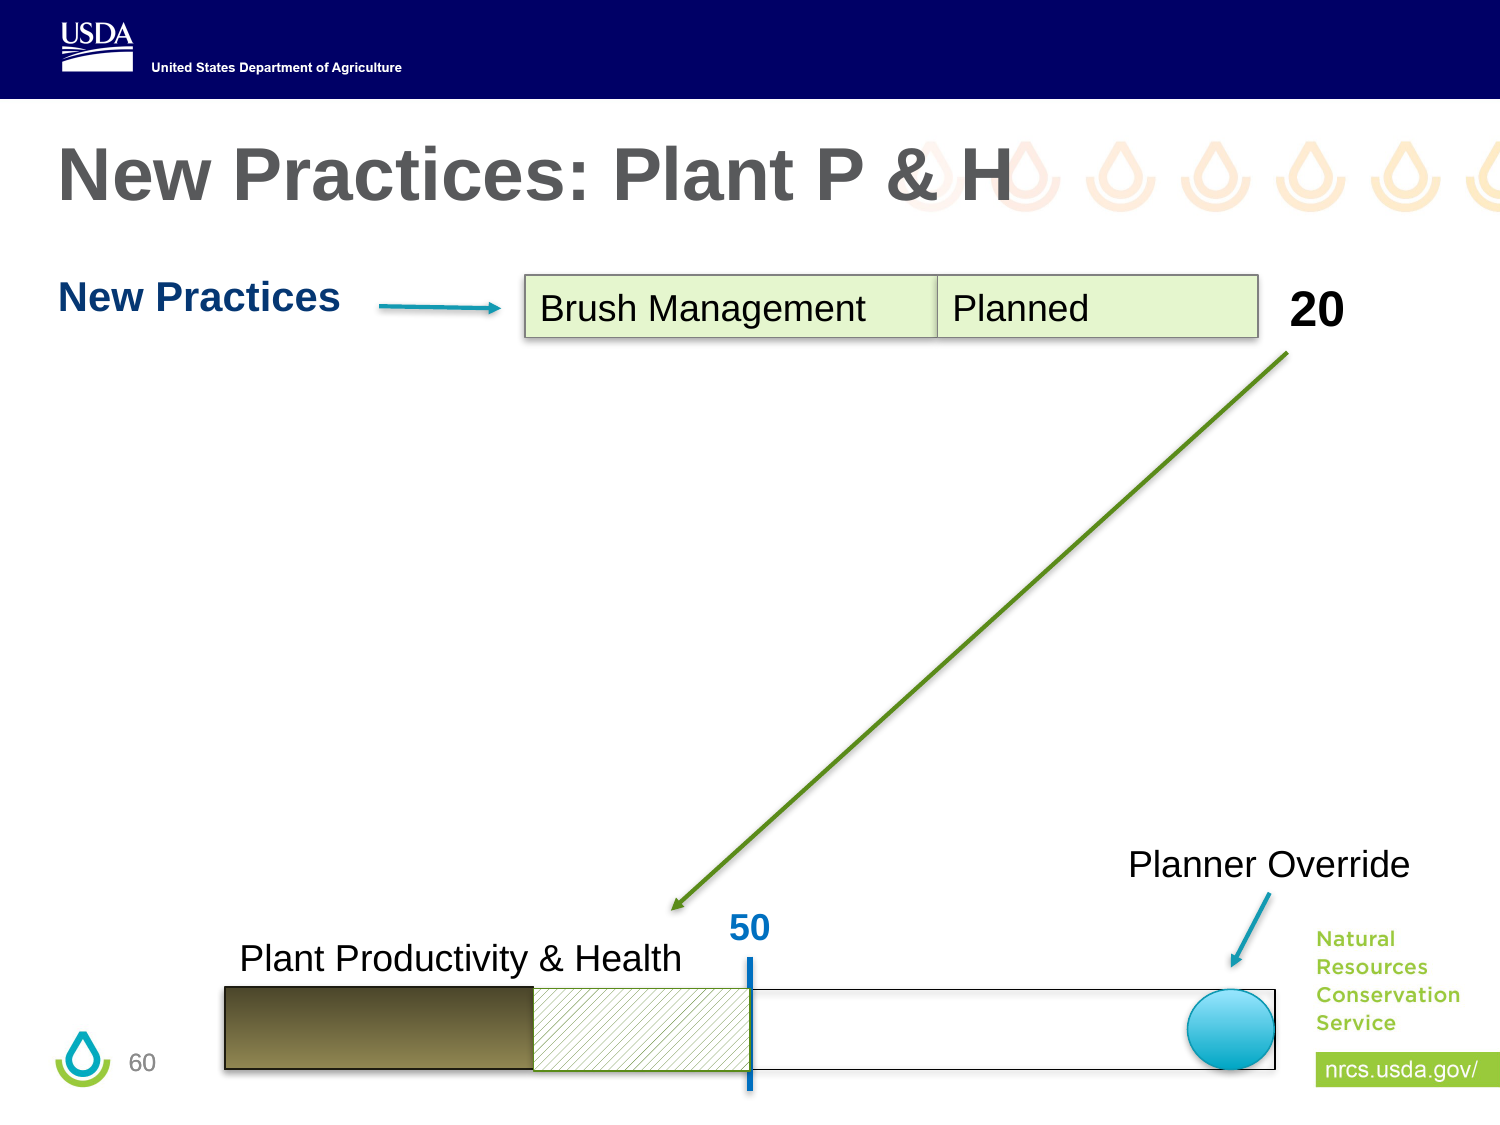

# New Practices: Plant P & H
New Practices
20
Brush Management
Planned
Planner Override
50
Plant Productivity & Health

60
60